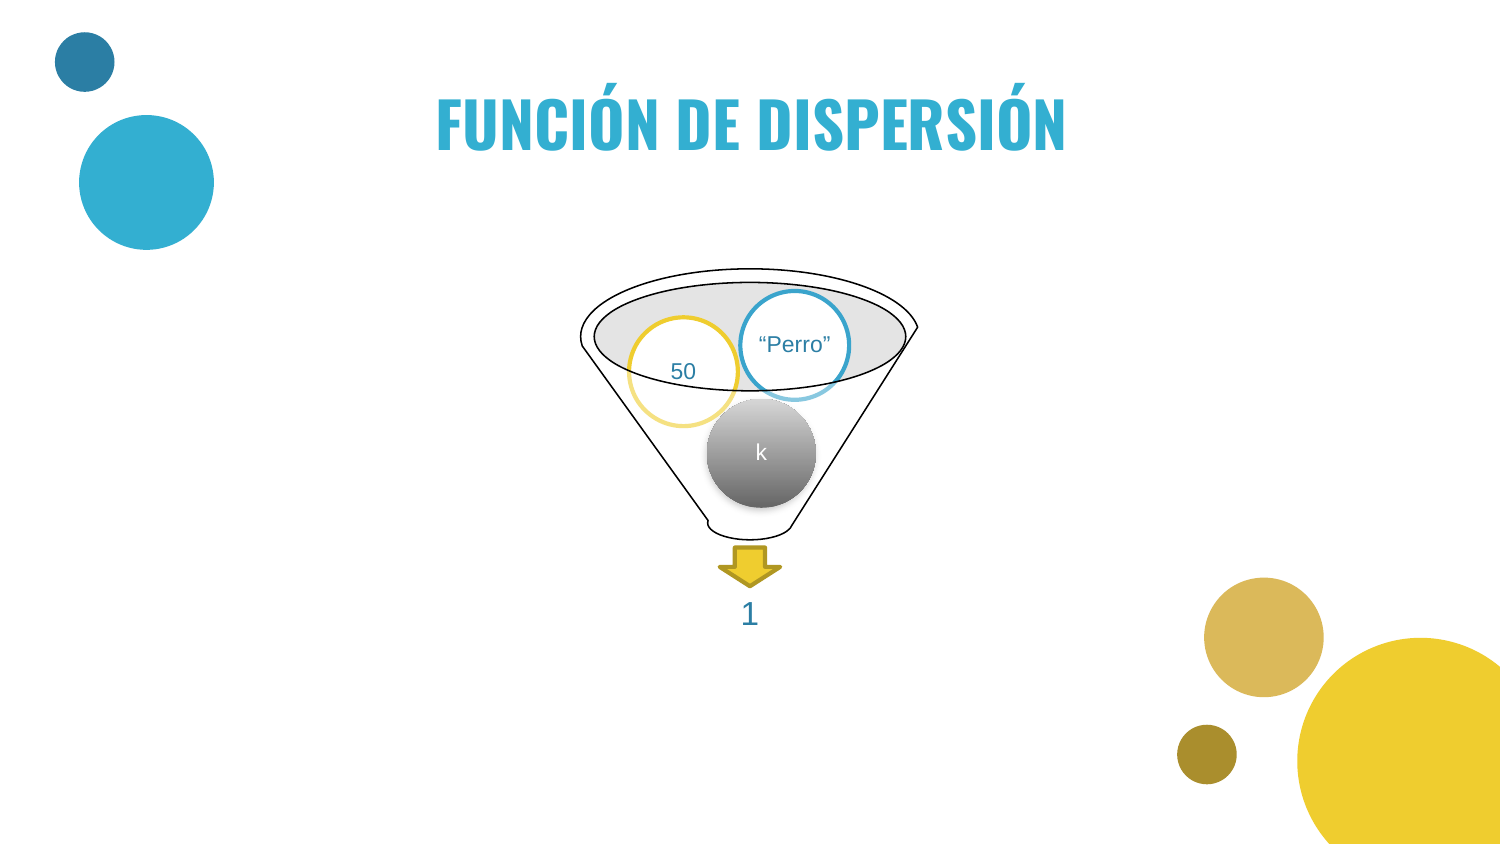

# FUNCIÓN DE DISPERSIÓN
1
k
50
“Perro”